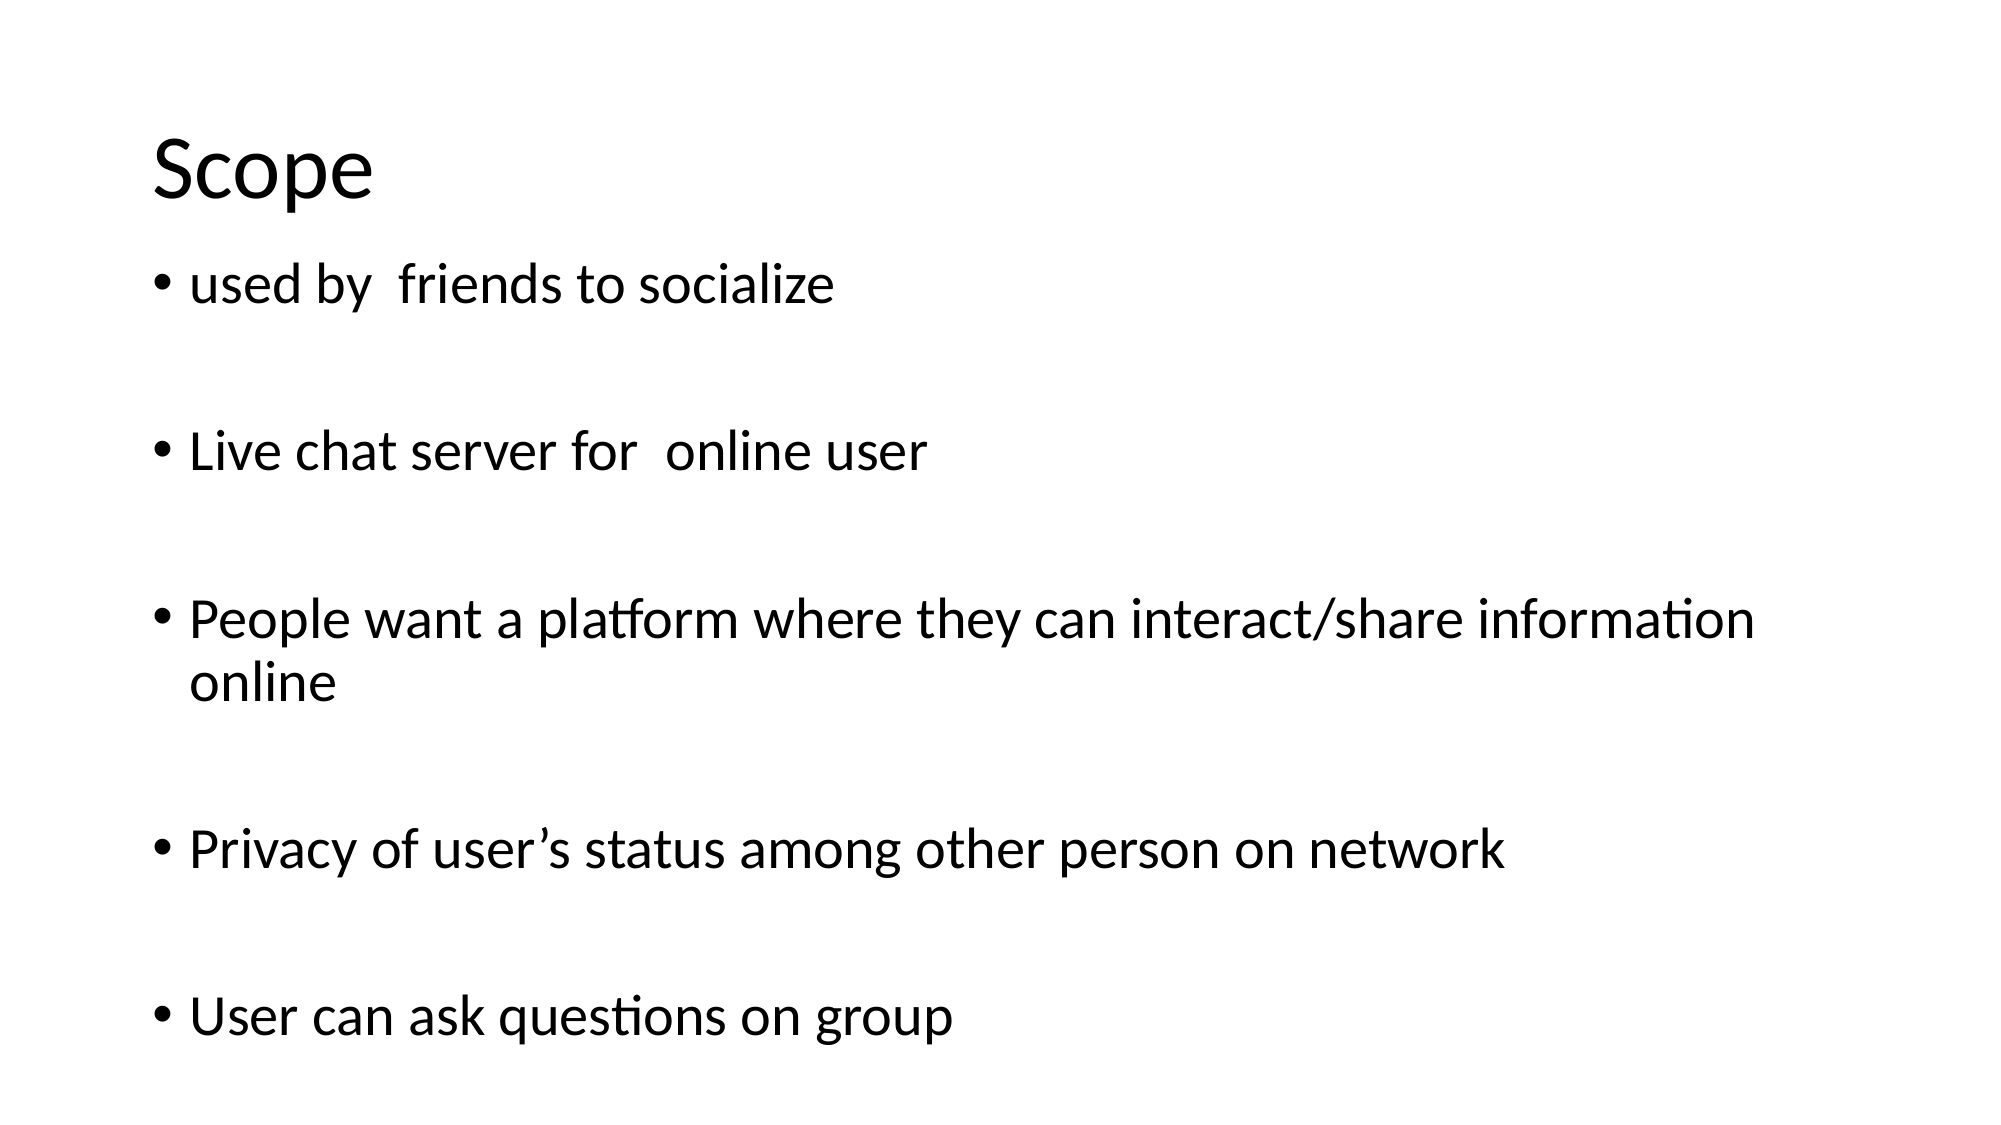

# Scope
used by  friends to socialize

Live chat server for  online user

People want a platform where they can interact/share information online

Privacy of user’s status among other person on network

User can ask questions on group